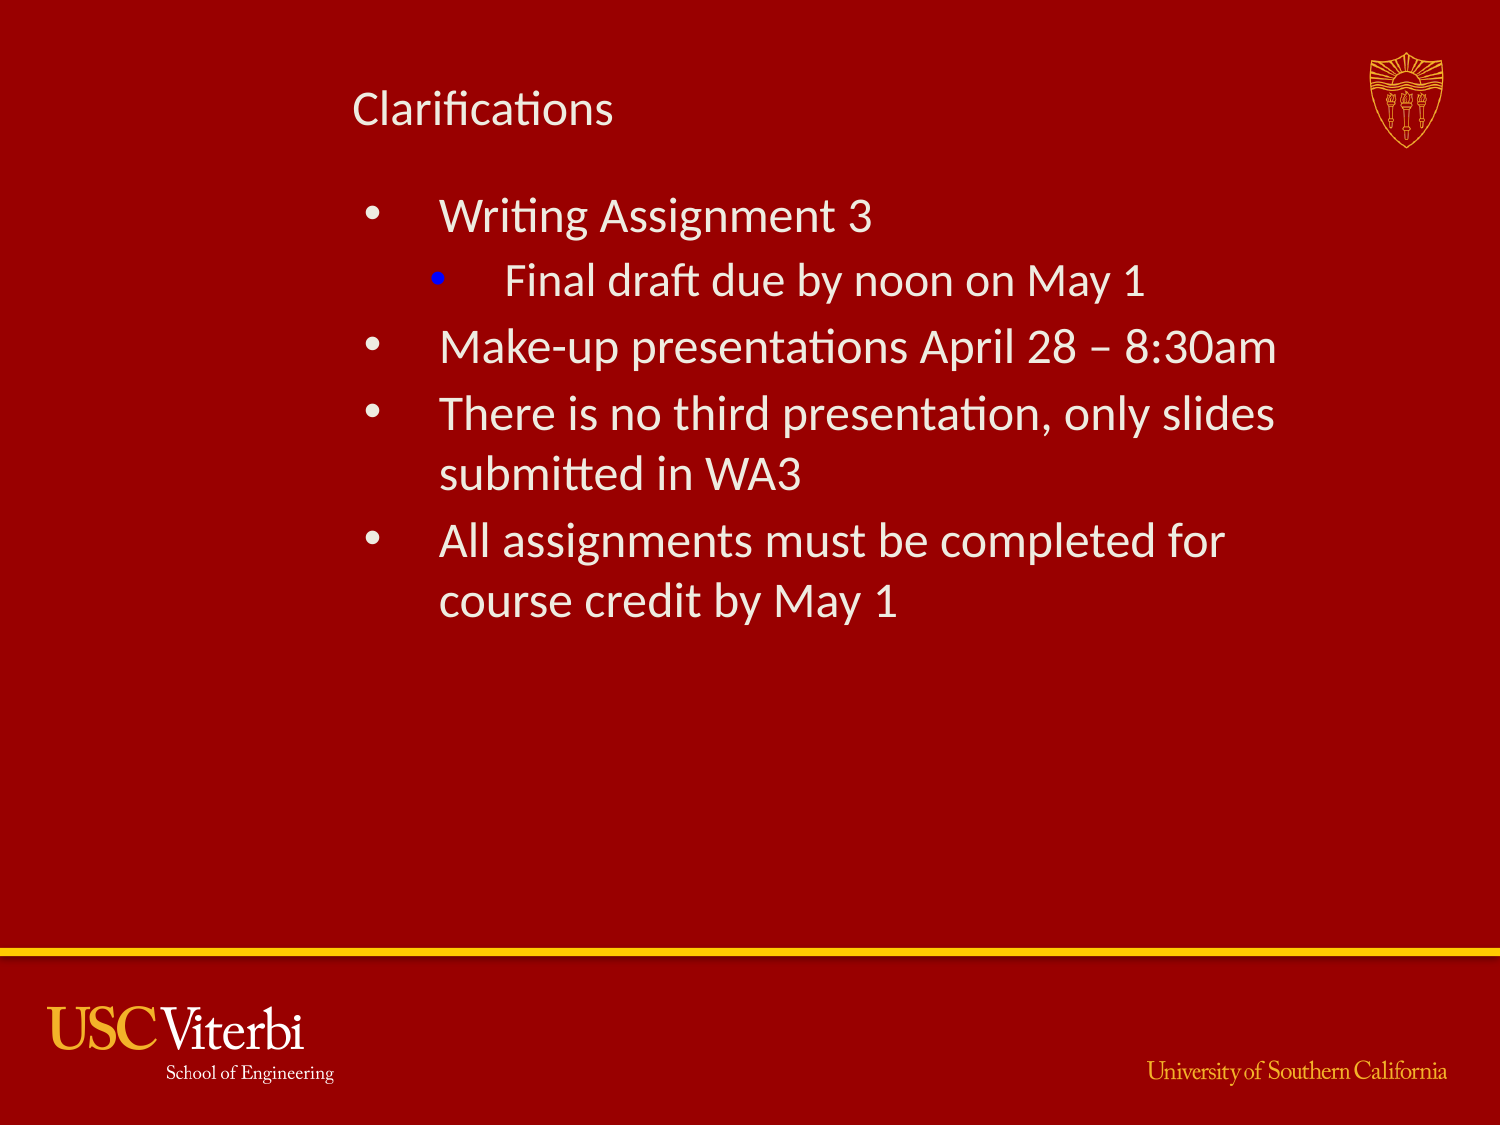

# Clarifications
Writing Assignment 3
Final draft due by noon on May 1
Make-up presentations April 28 – 8:30am
There is no third presentation, only slides submitted in WA3
All assignments must be completed for course credit by May 1